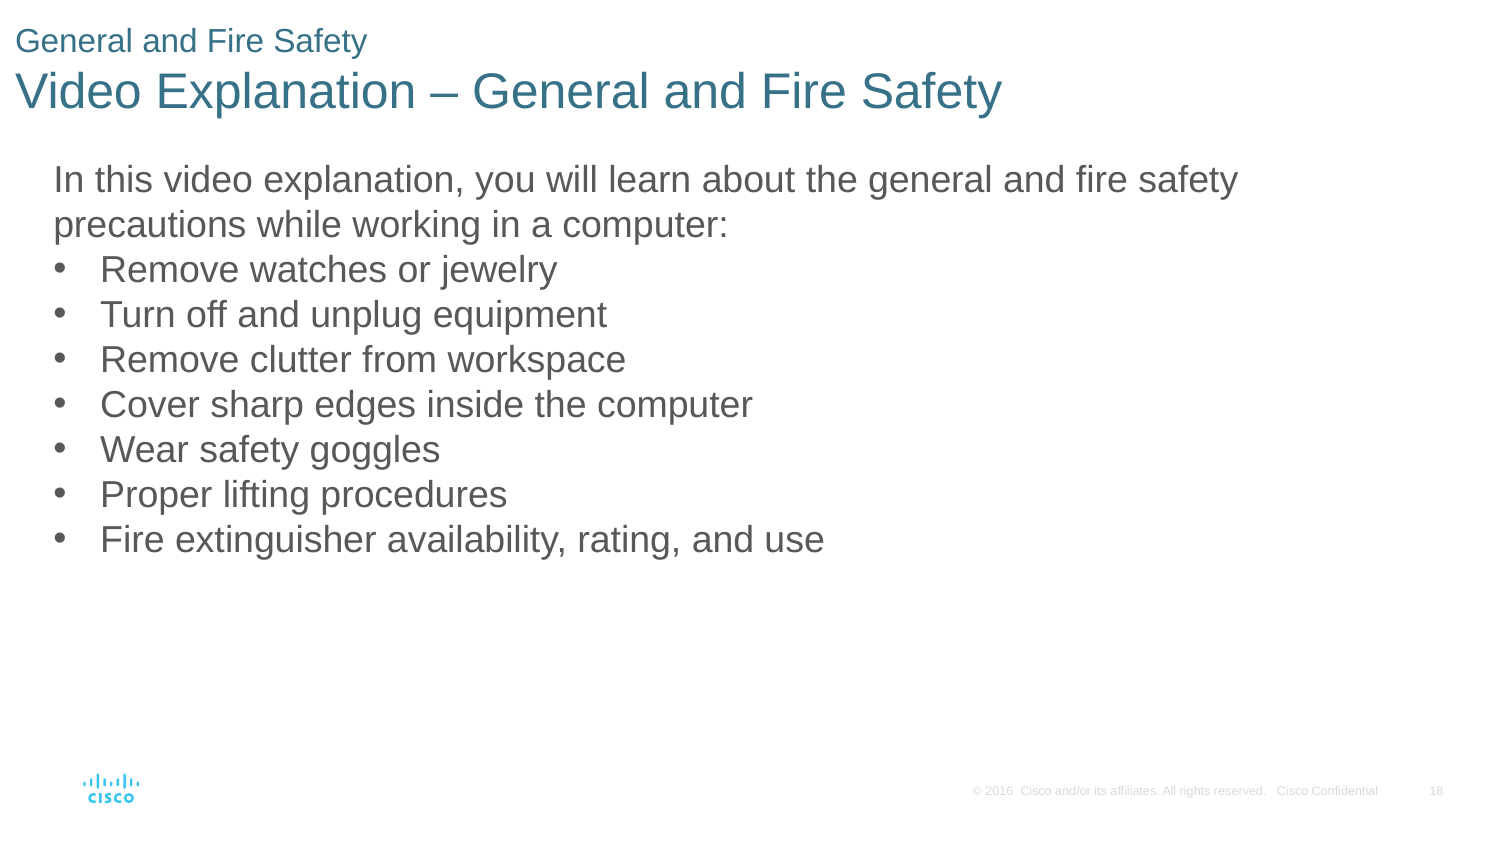

# General and Fire Safety Video Explanation – General and Fire Safety
In this video explanation, you will learn about the general and fire safety precautions while working in a computer:
Remove watches or jewelry
Turn off and unplug equipment
Remove clutter from workspace
Cover sharp edges inside the computer
Wear safety goggles
Proper lifting procedures
Fire extinguisher availability, rating, and use